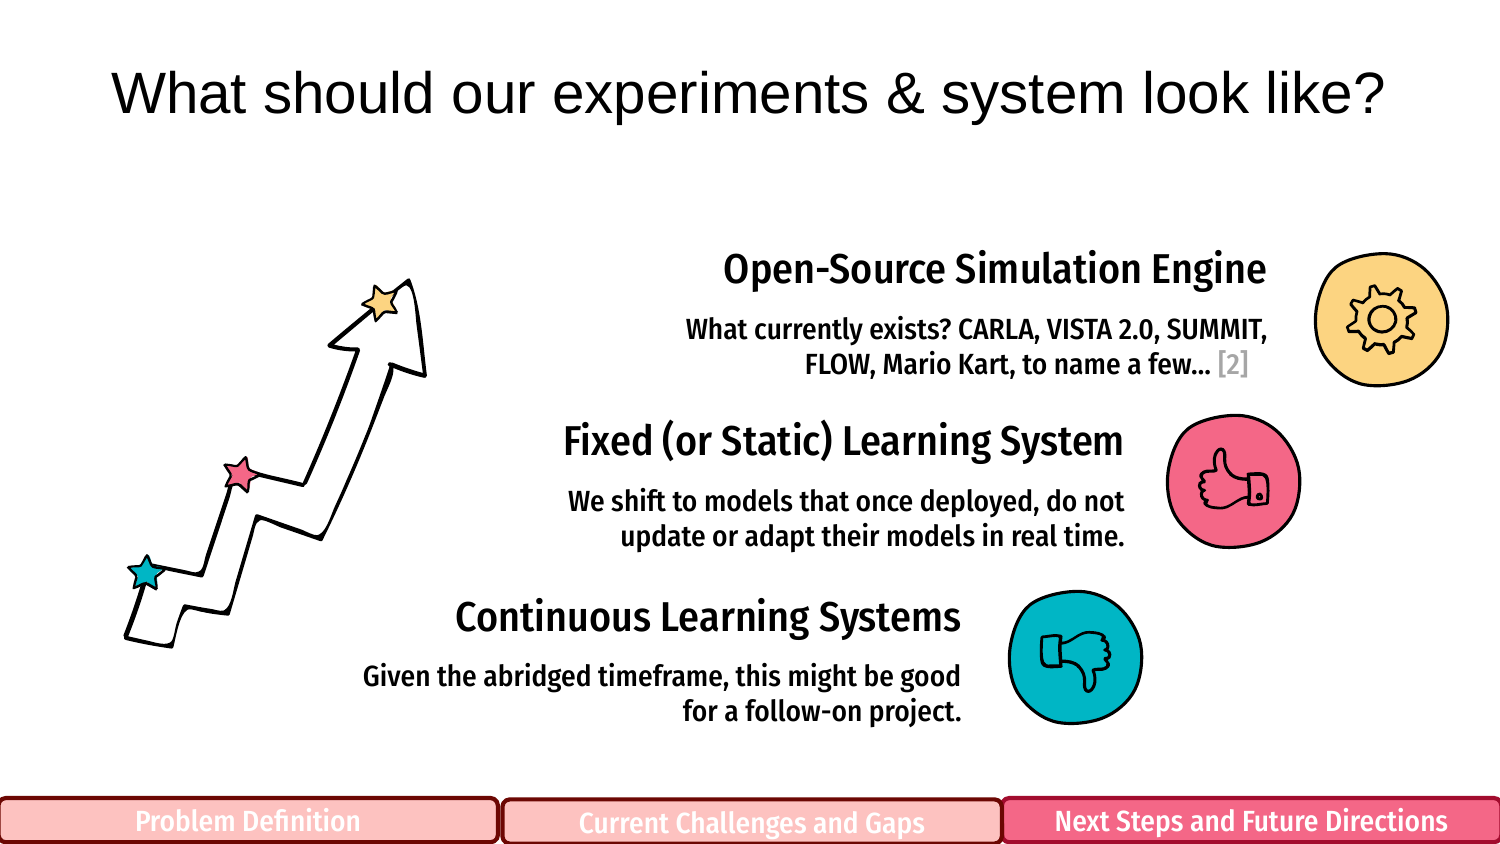

# What should our experiments & system look like?
Open-Source Simulation Engine
What currently exists? CARLA, VISTA 2.0, SUMMIT, FLOW, Mario Kart, to name a few… [2]

Fixed (or Static) Learning System
We shift to models that once deployed, do not update or adapt their models in real time.

Continuous Learning Systems
Given the abridged timeframe, this might be good for a follow-on project.

Problem Definition
Next Steps and Future Directions
Current Challenges and Gaps